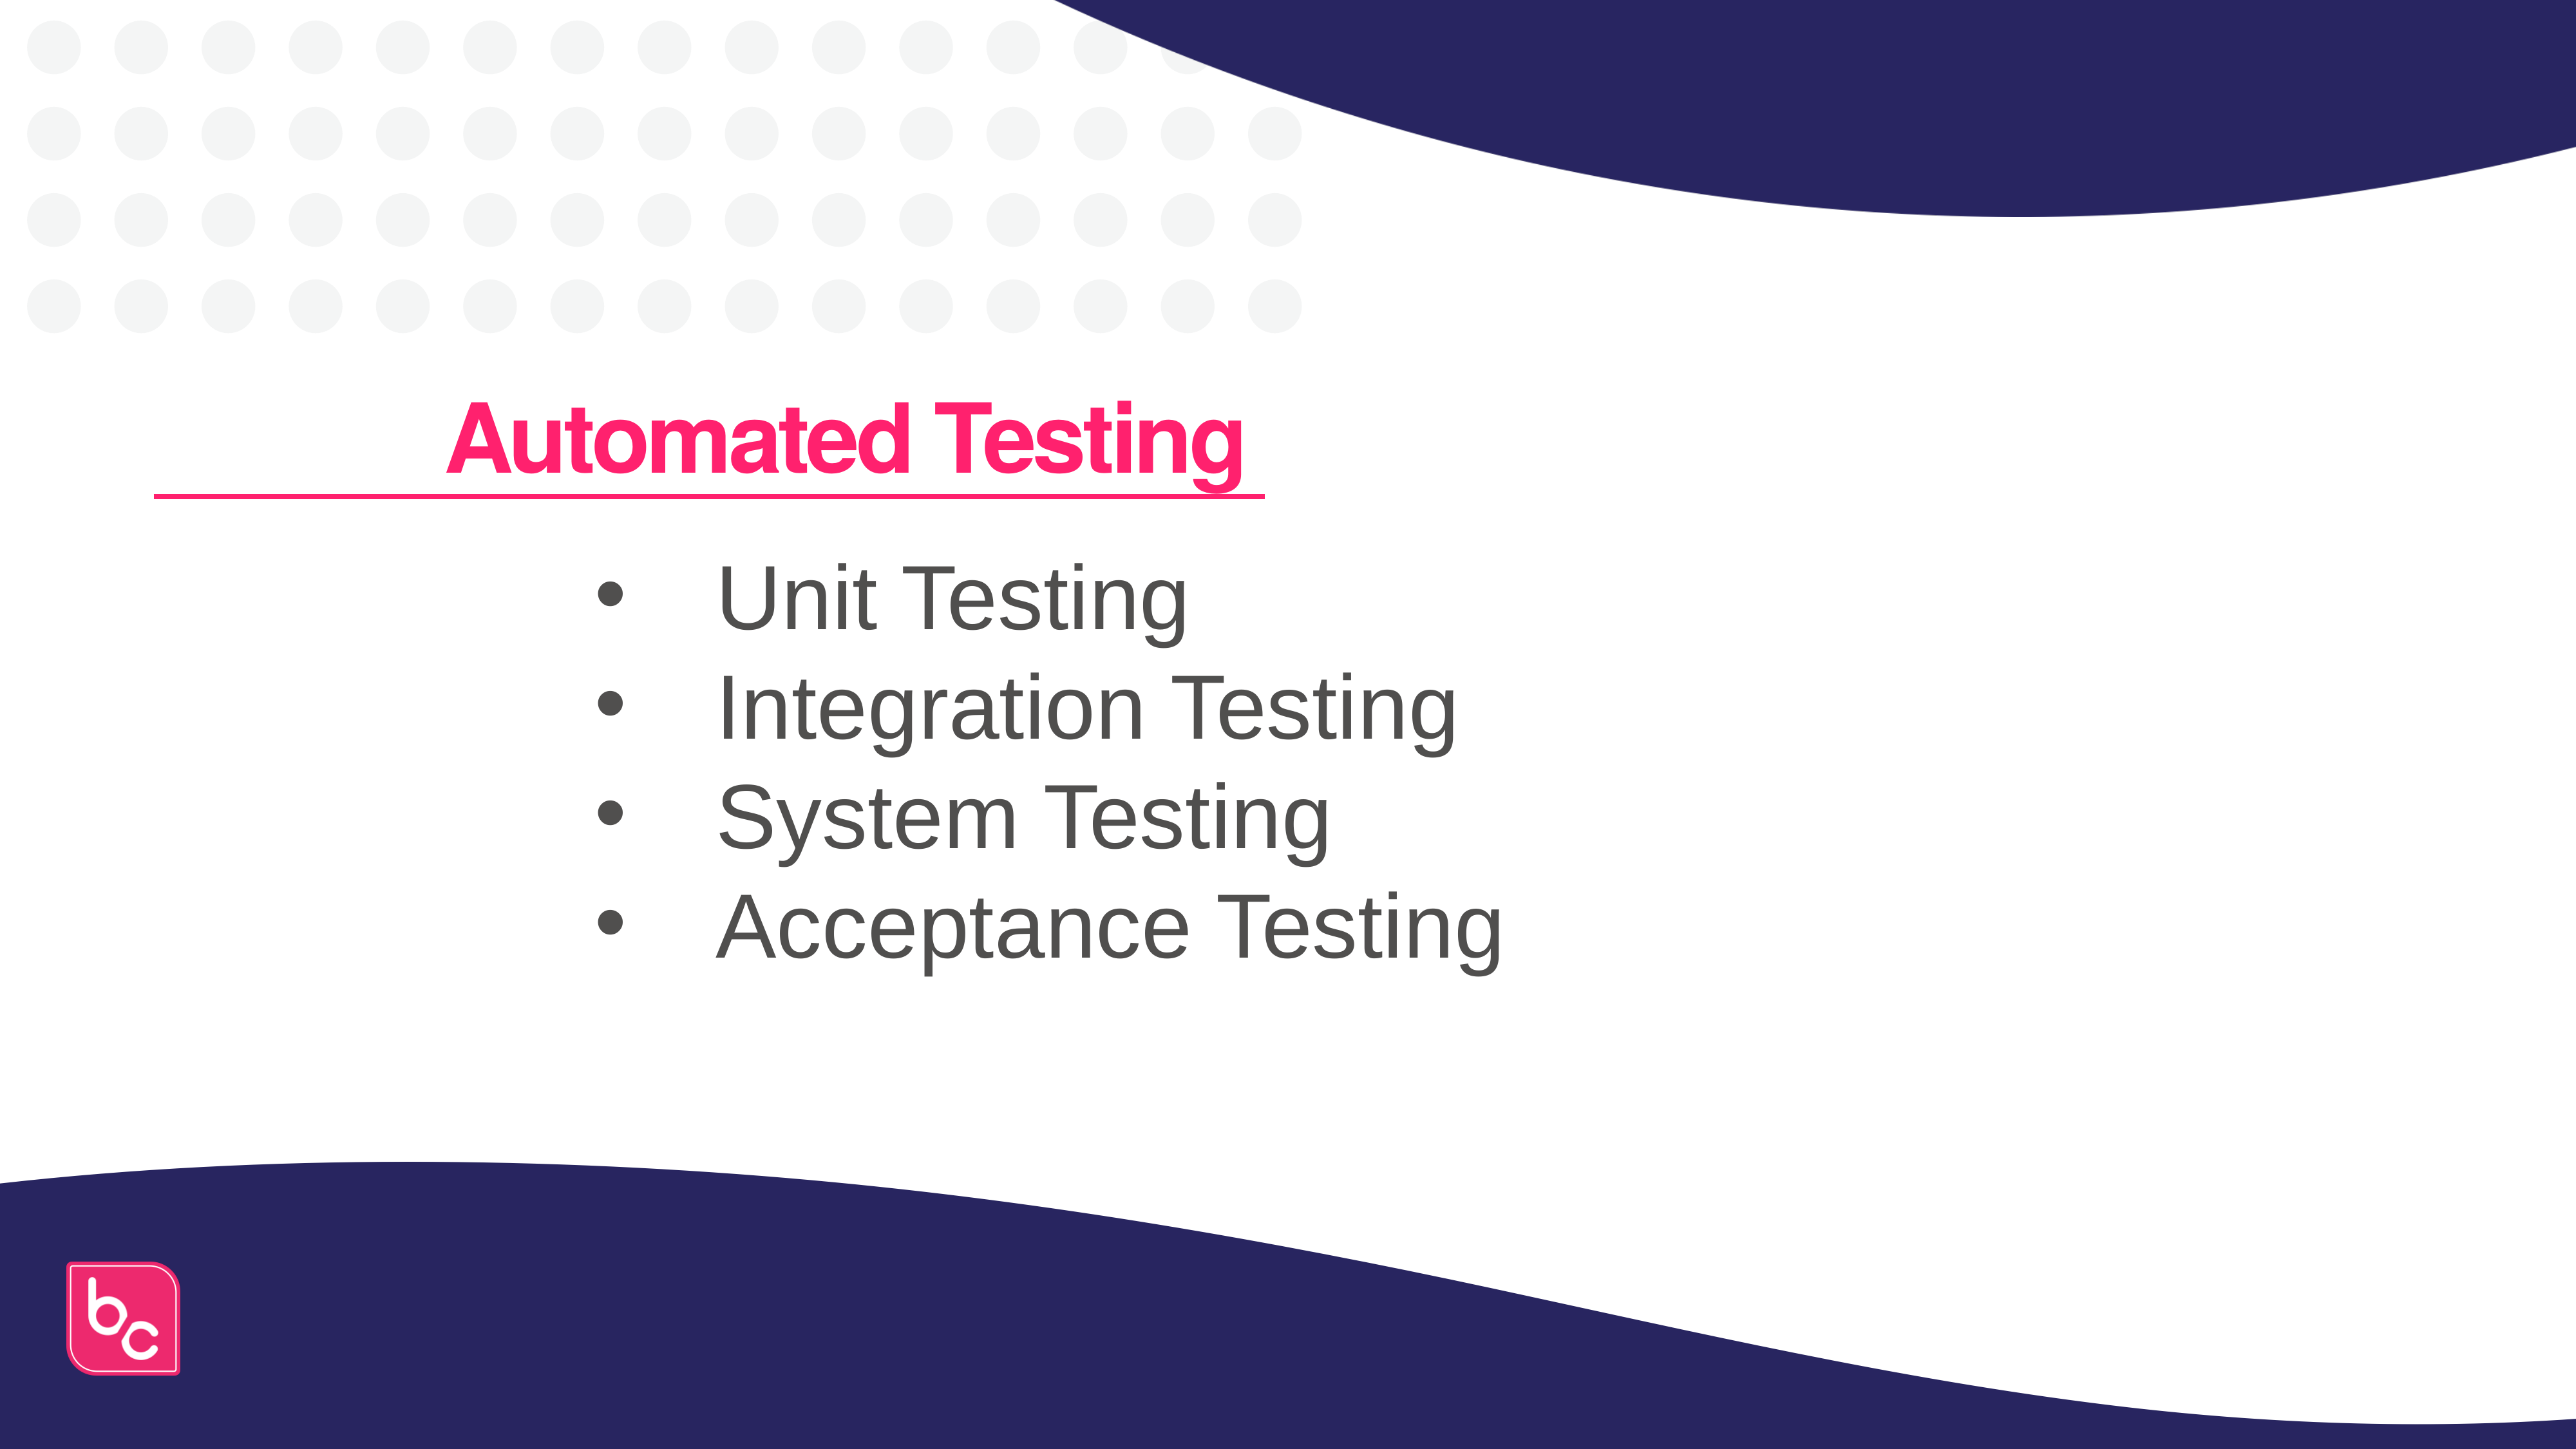

# Automated Testing
Unit Testing
Integration Testing
System Testing
Acceptance Testing